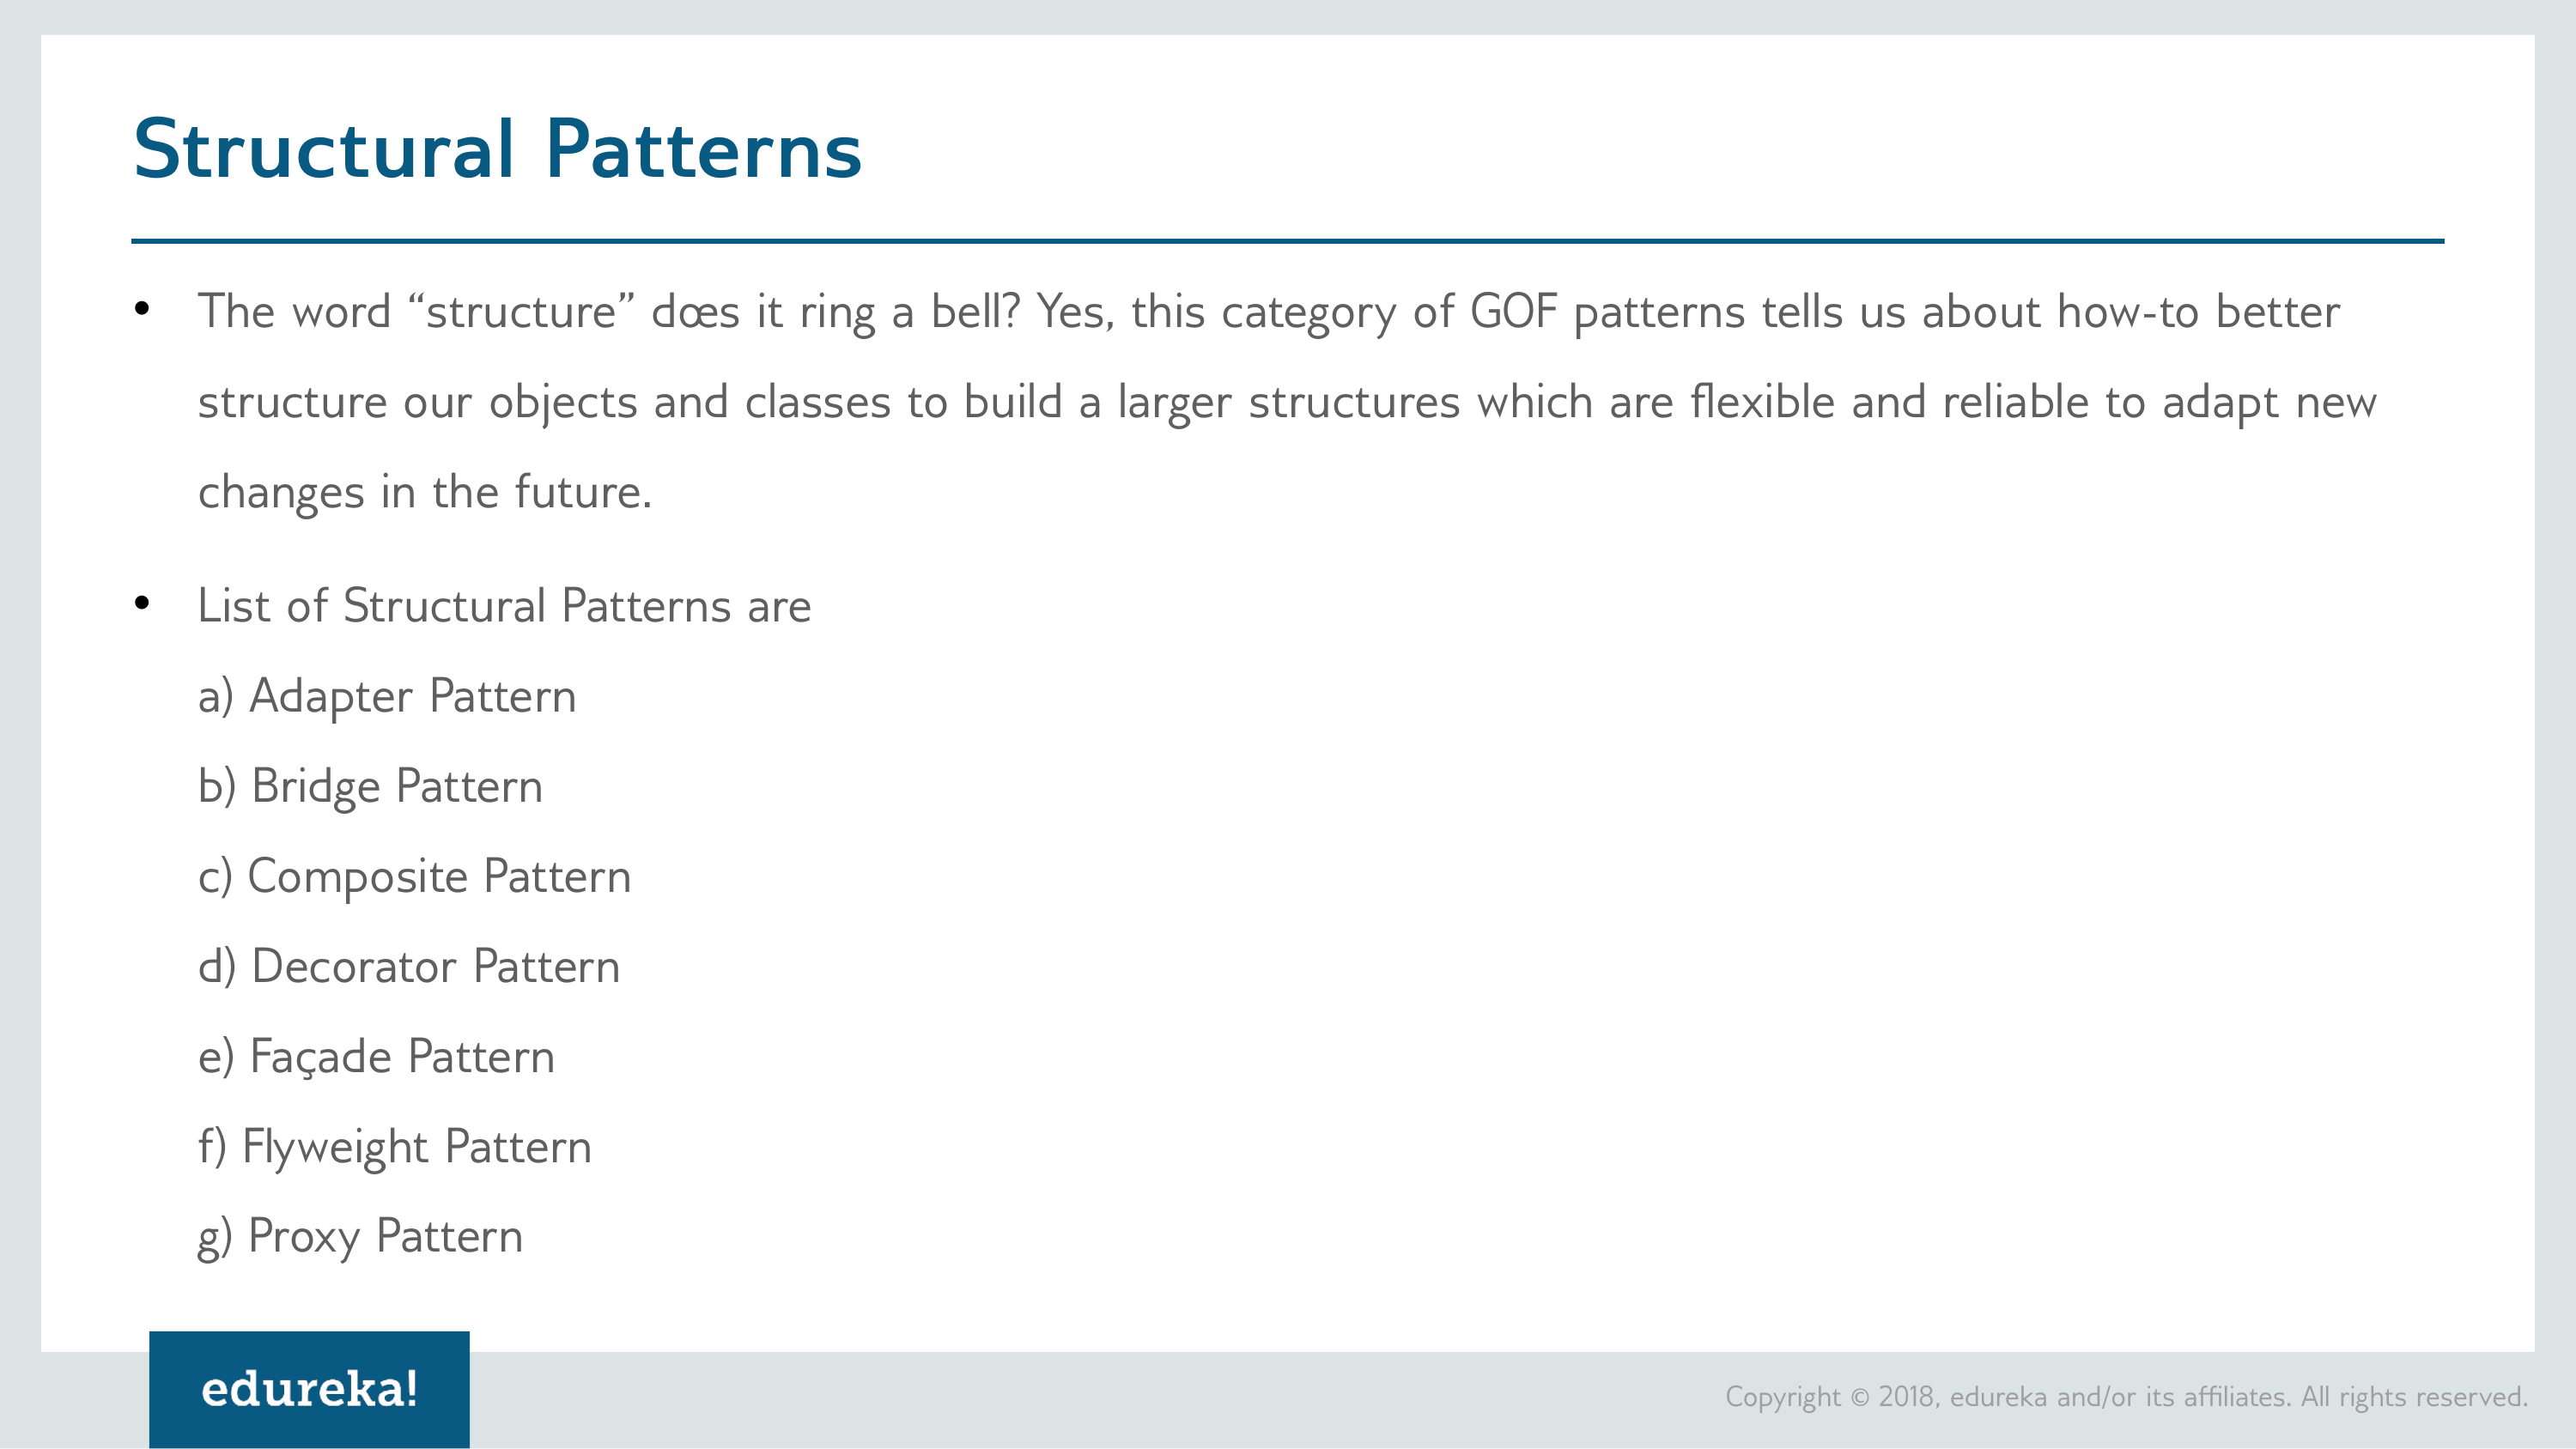

# Structural Patterns
The word “structure” does it ring a bell? Yes, this category of GOF patterns tells us about how-to better structure our objects and classes to build a larger structures which are flexible and reliable to adapt new changes in the future.
List of Structural Patterns are
a) Adapter Pattern
b) Bridge Pattern
c) Composite Pattern
d) Decorator Pattern
e) Façade Pattern
f) Flyweight Pattern
g) Proxy Pattern